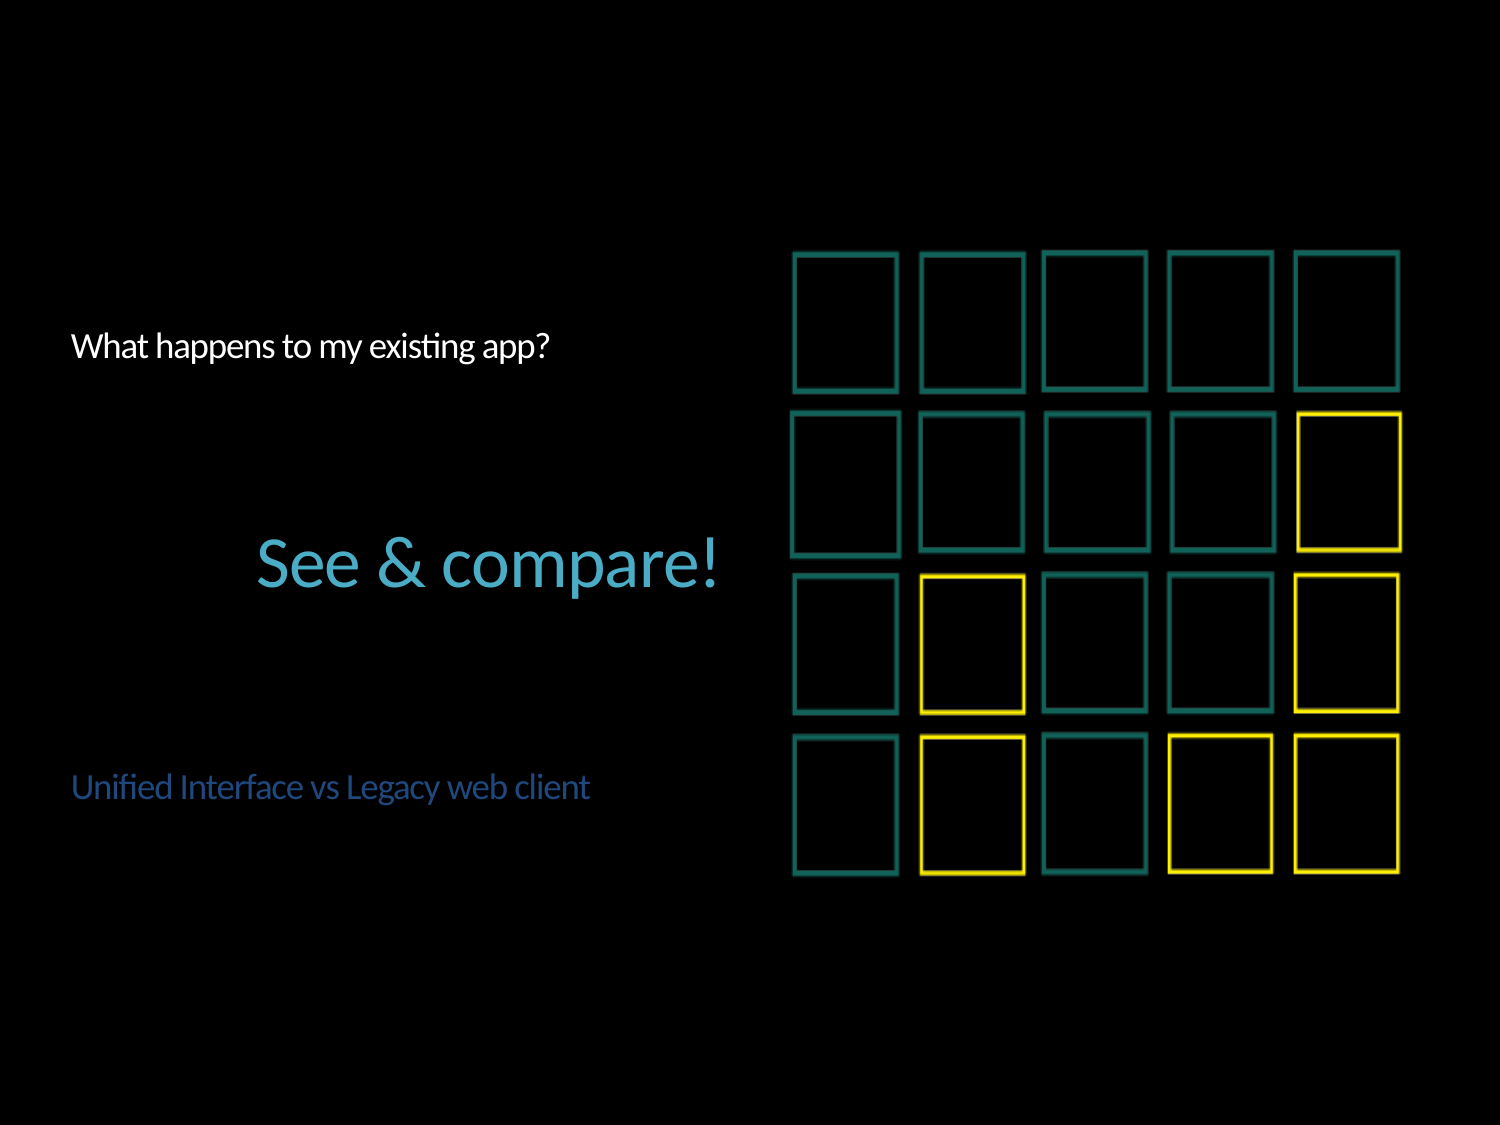

What happens to my existing app?

Unified Interface vs Legacy web client
# See & compare!